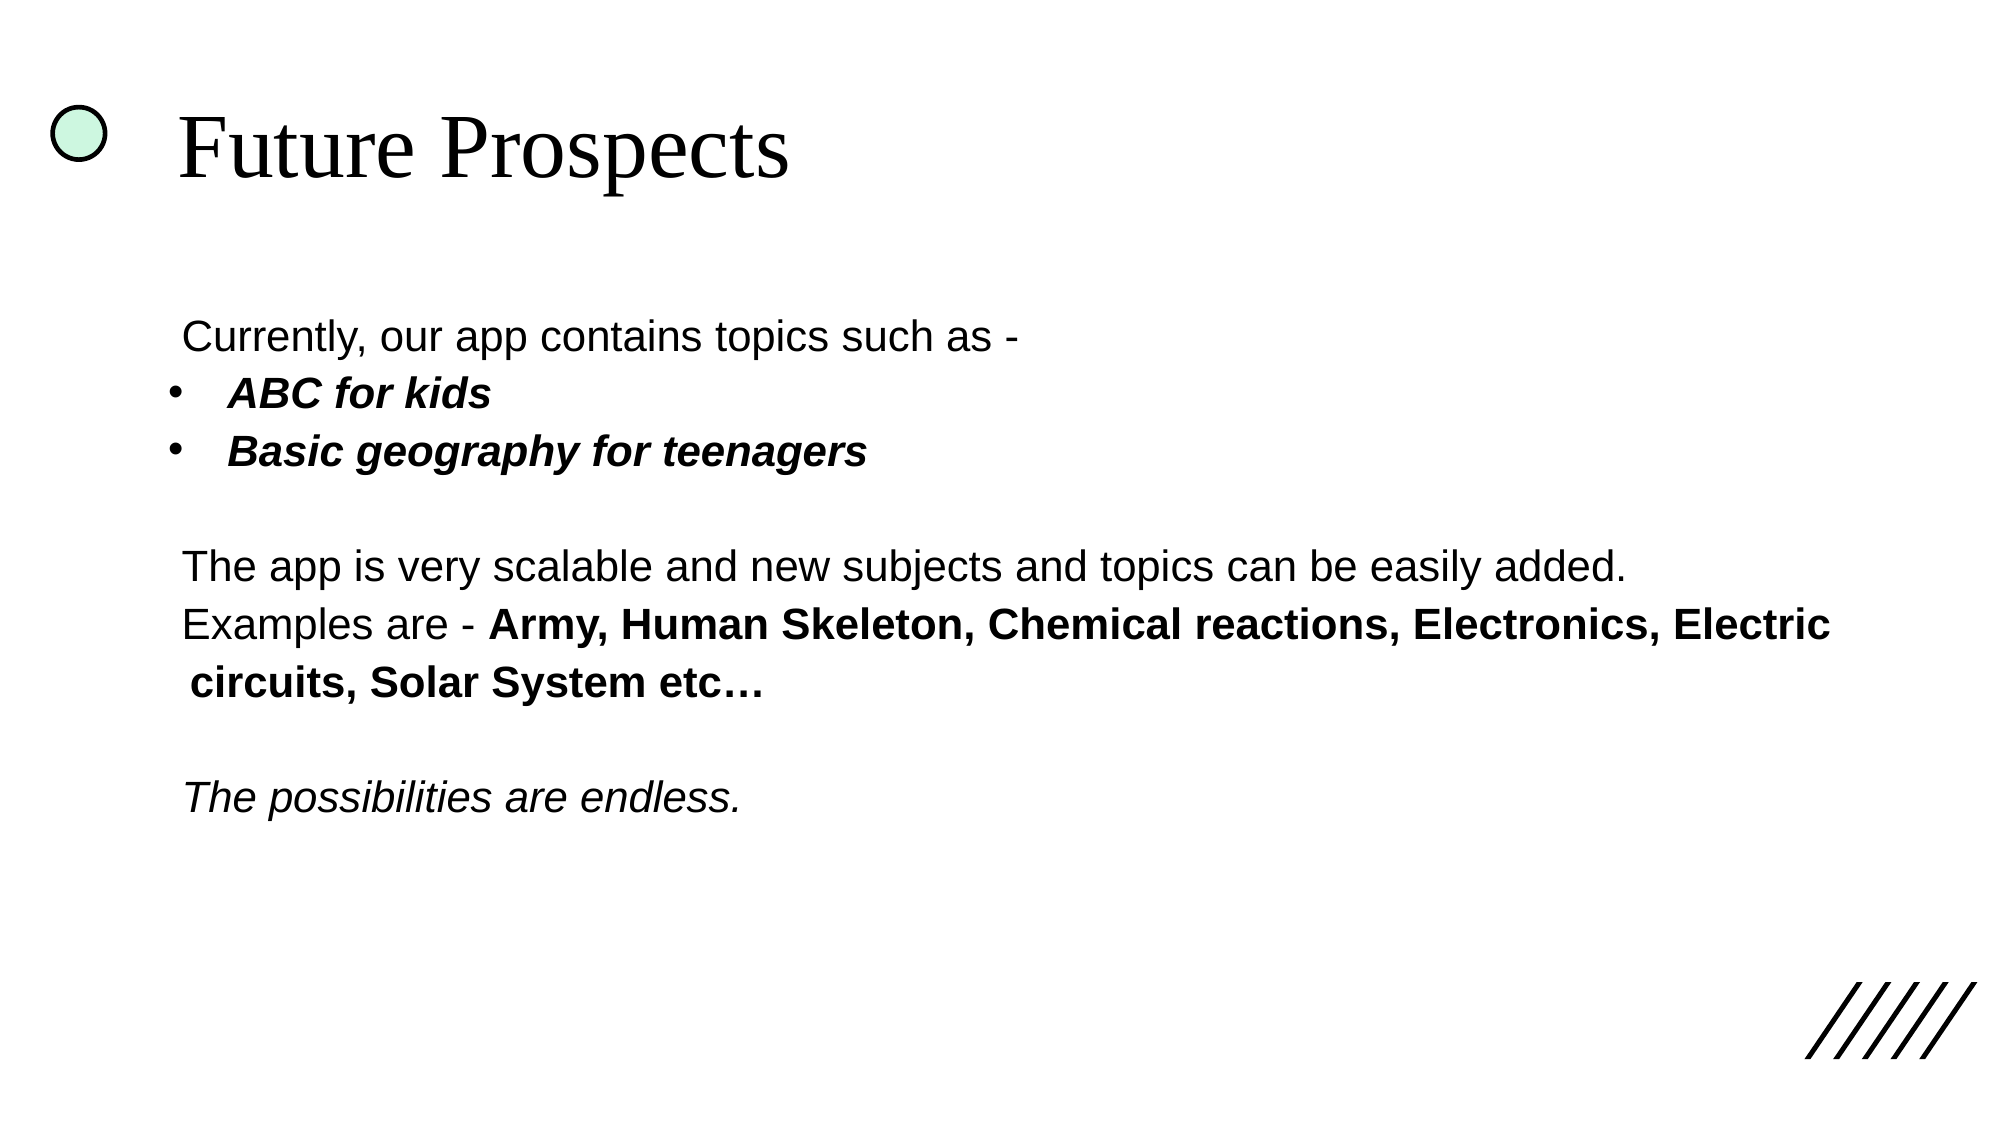

# Future Prospects
Currently, our app contains topics such as -
ABC for kids
Basic geography for teenagers

The app is very scalable and new subjects and topics can be easily added.
Examples are - Army, Human Skeleton, Chemical reactions, Electronics, Electric circuits, Solar System etc…

The possibilities are endless.